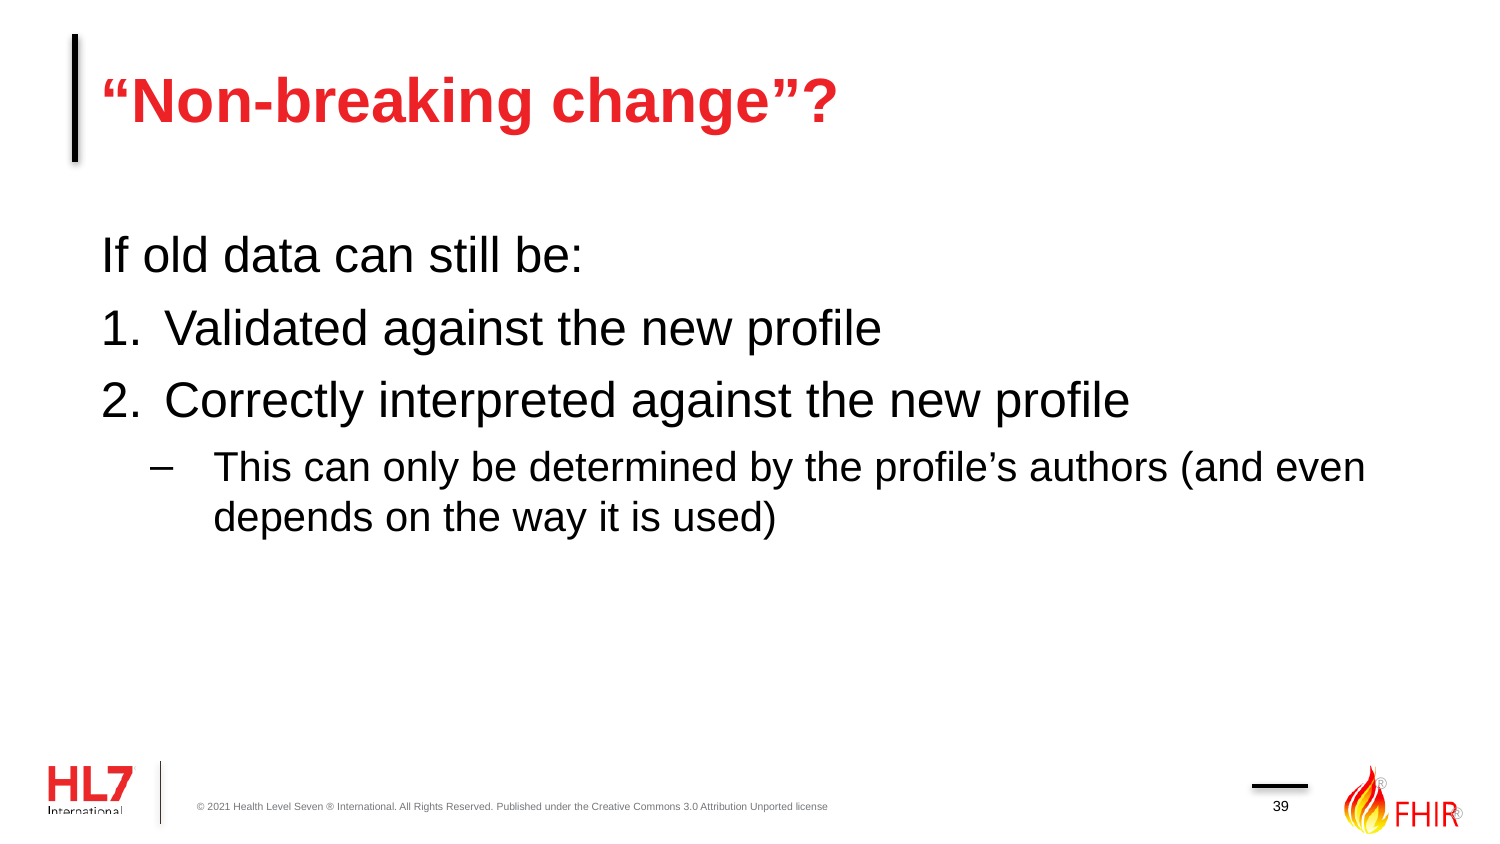

# “Non-breaking change”?
If old data can still be:
Validated against the new profile
Correctly interpreted against the new profile
This can only be determined by the profile’s authors (and even depends on the way it is used)
39
© 2021 Health Level Seven ® International. All Rights Reserved. Published under the Creative Commons 3.0 Attribution Unported license